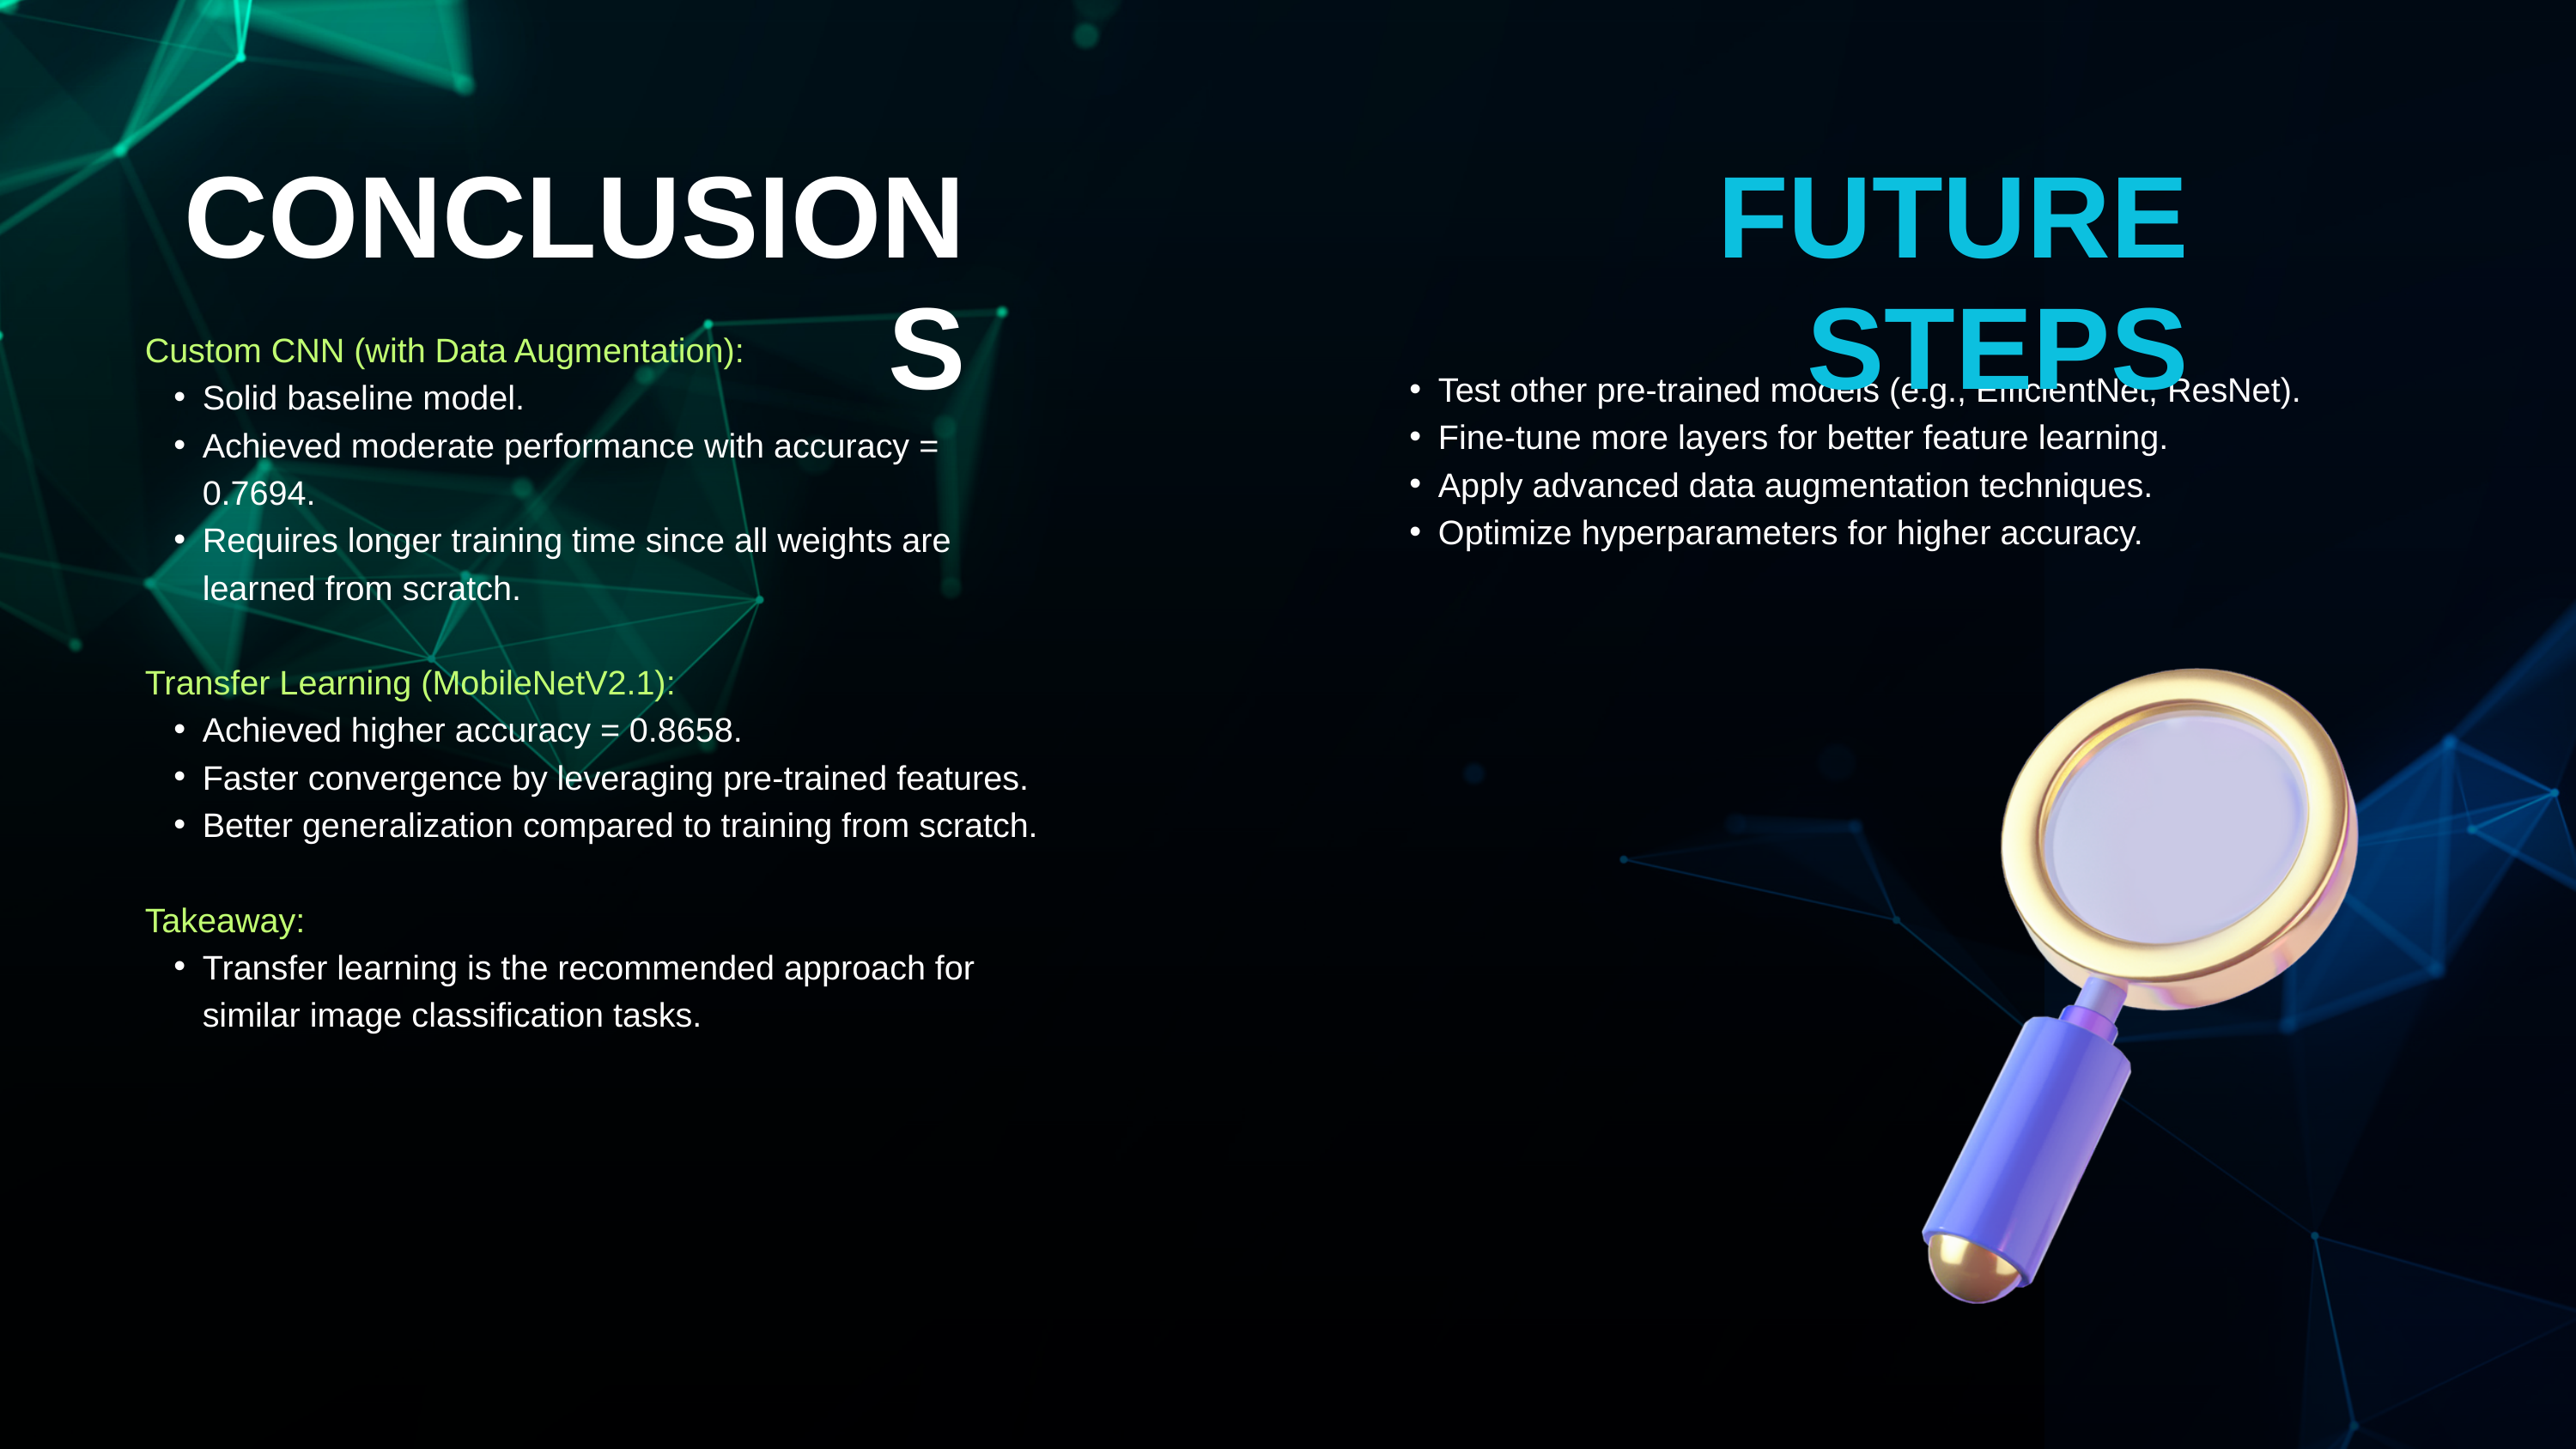

CONCLUSIONS
FUTURE STEPS
Custom CNN (with Data Augmentation):
Solid baseline model.
Achieved moderate performance with accuracy = 0.7694.
Requires longer training time since all weights are learned from scratch.

Transfer Learning (MobileNetV2.1):
Achieved higher accuracy = 0.8658.
Faster convergence by leveraging pre-trained features.
Better generalization compared to training from scratch.

Takeaway:
Transfer learning is the recommended approach for similar image classification tasks.

Test other pre-trained models (e.g., EfficientNet, ResNet).
Fine-tune more layers for better feature learning.
Apply advanced data augmentation techniques.
Optimize hyperparameters for higher accuracy.